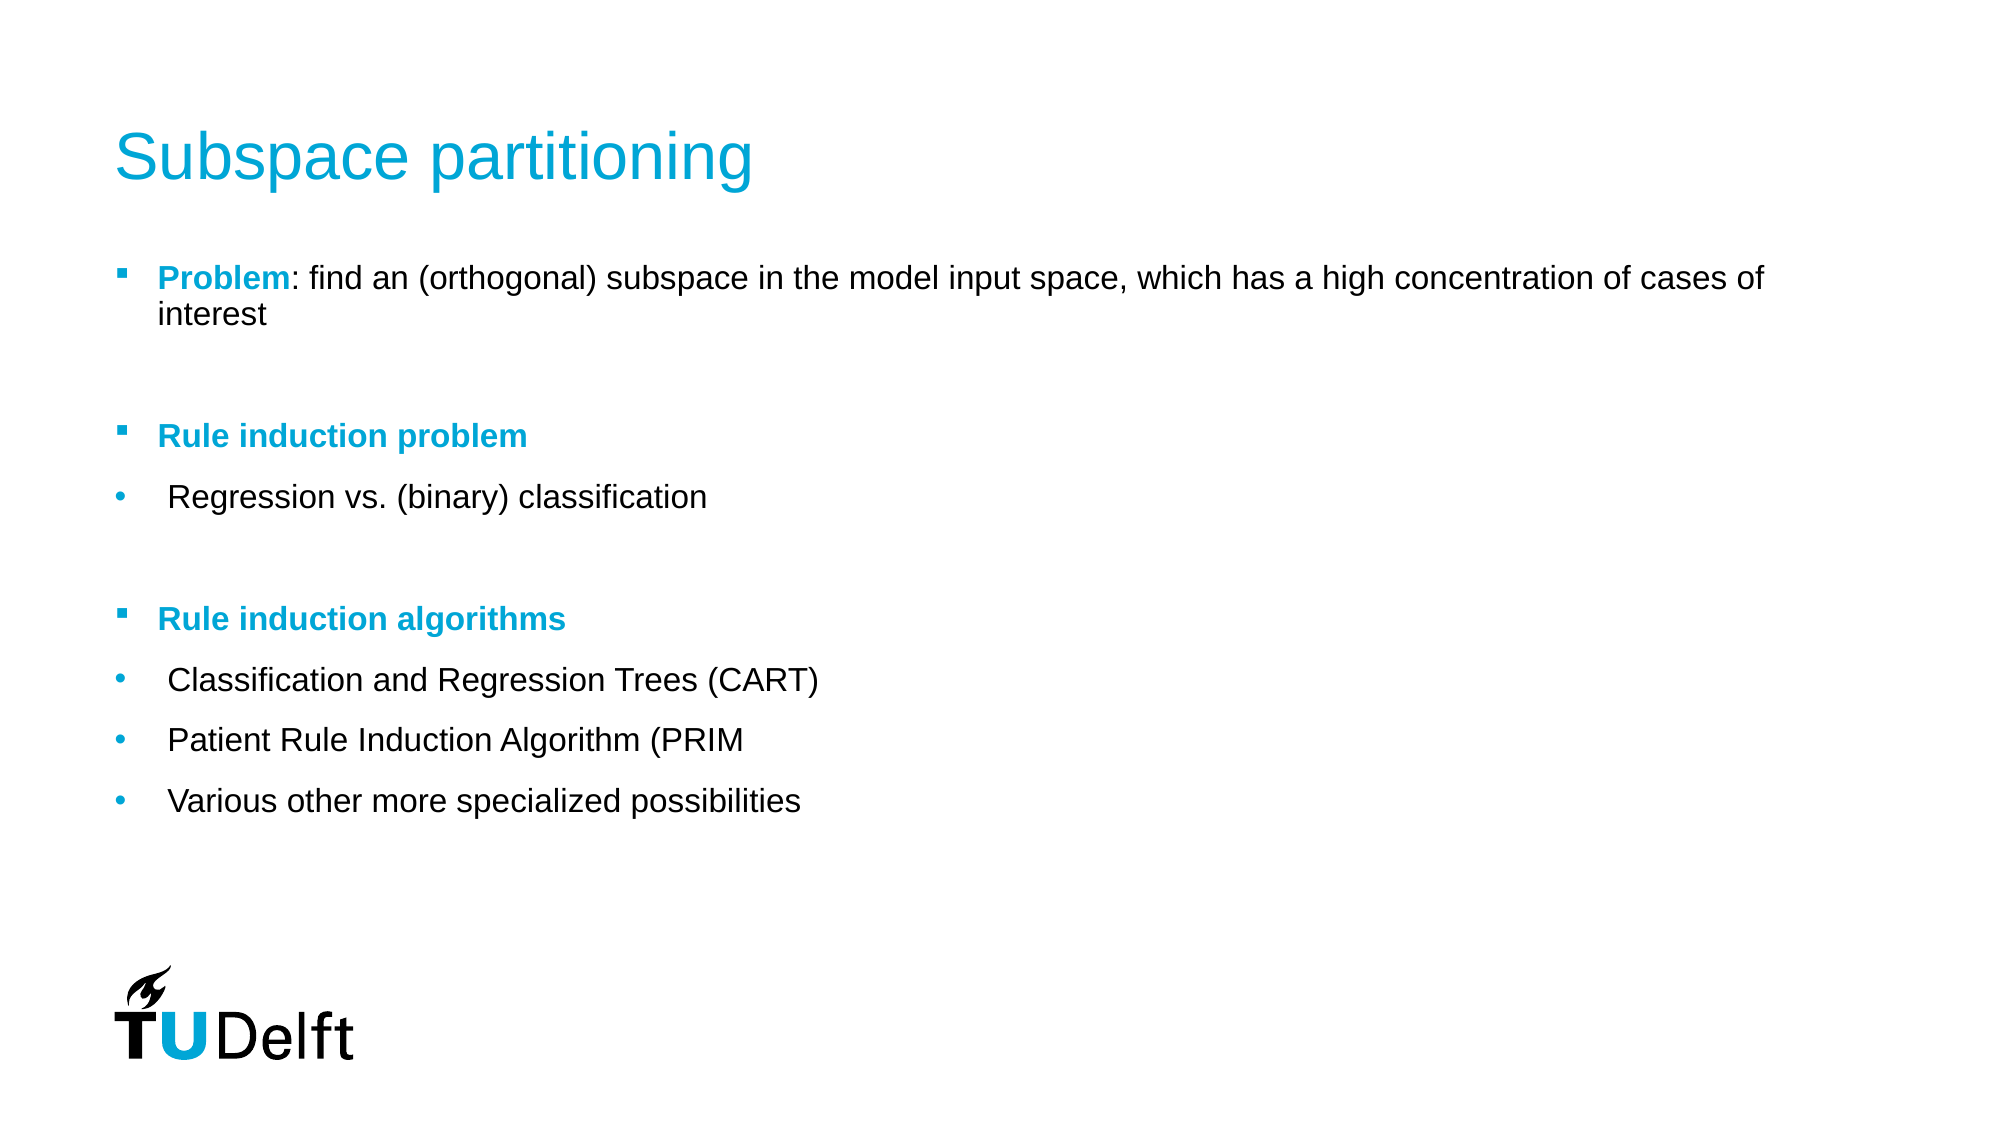

# Subspace partitioning
Problem: find an (orthogonal) subspace in the model input space, which has a high concentration of cases of interest

Rule induction problem
Regression vs. (binary) classification

Rule induction algorithms
Classification and Regression Trees (CART)
Patient Rule Induction Algorithm (PRIM
Various other more specialized possibilities